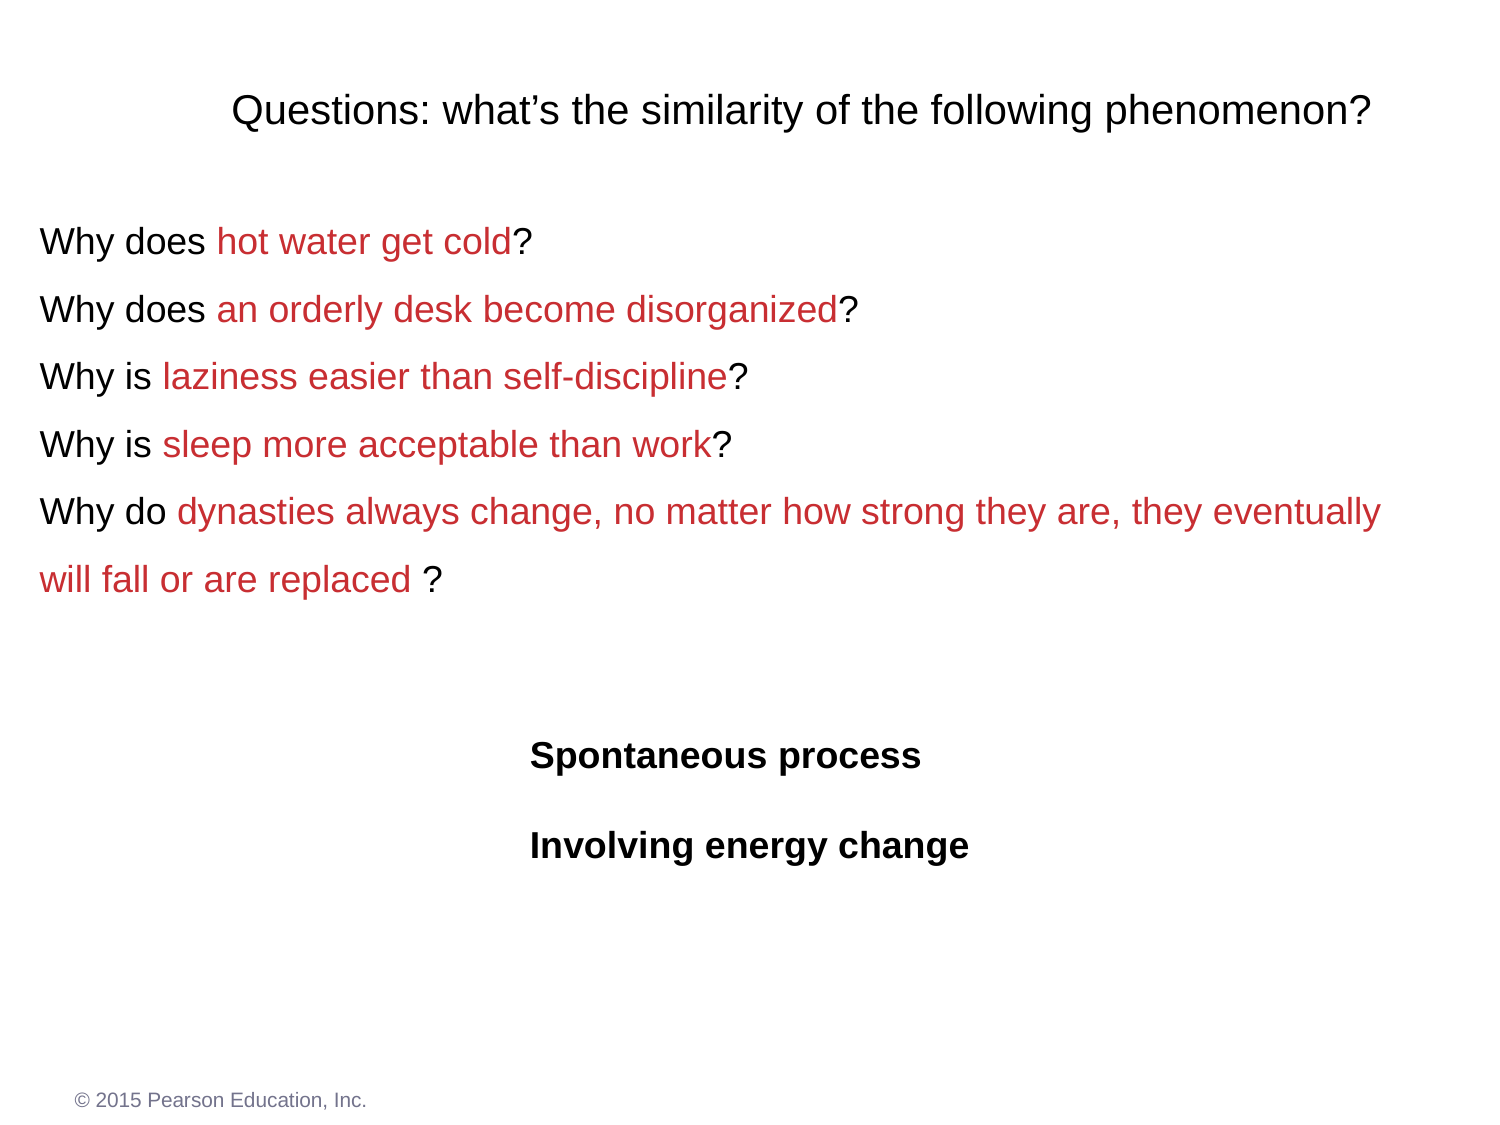

Questions: what’s the similarity of the following phenomenon?
Why does hot water get cold?
Why does an orderly desk become disorganized?
Why is laziness easier than self-discipline?
Why is sleep more acceptable than work?
Why do dynasties always change, no matter how strong they are, they eventually will fall or are replaced ?

Spontaneous process

Involving energy change